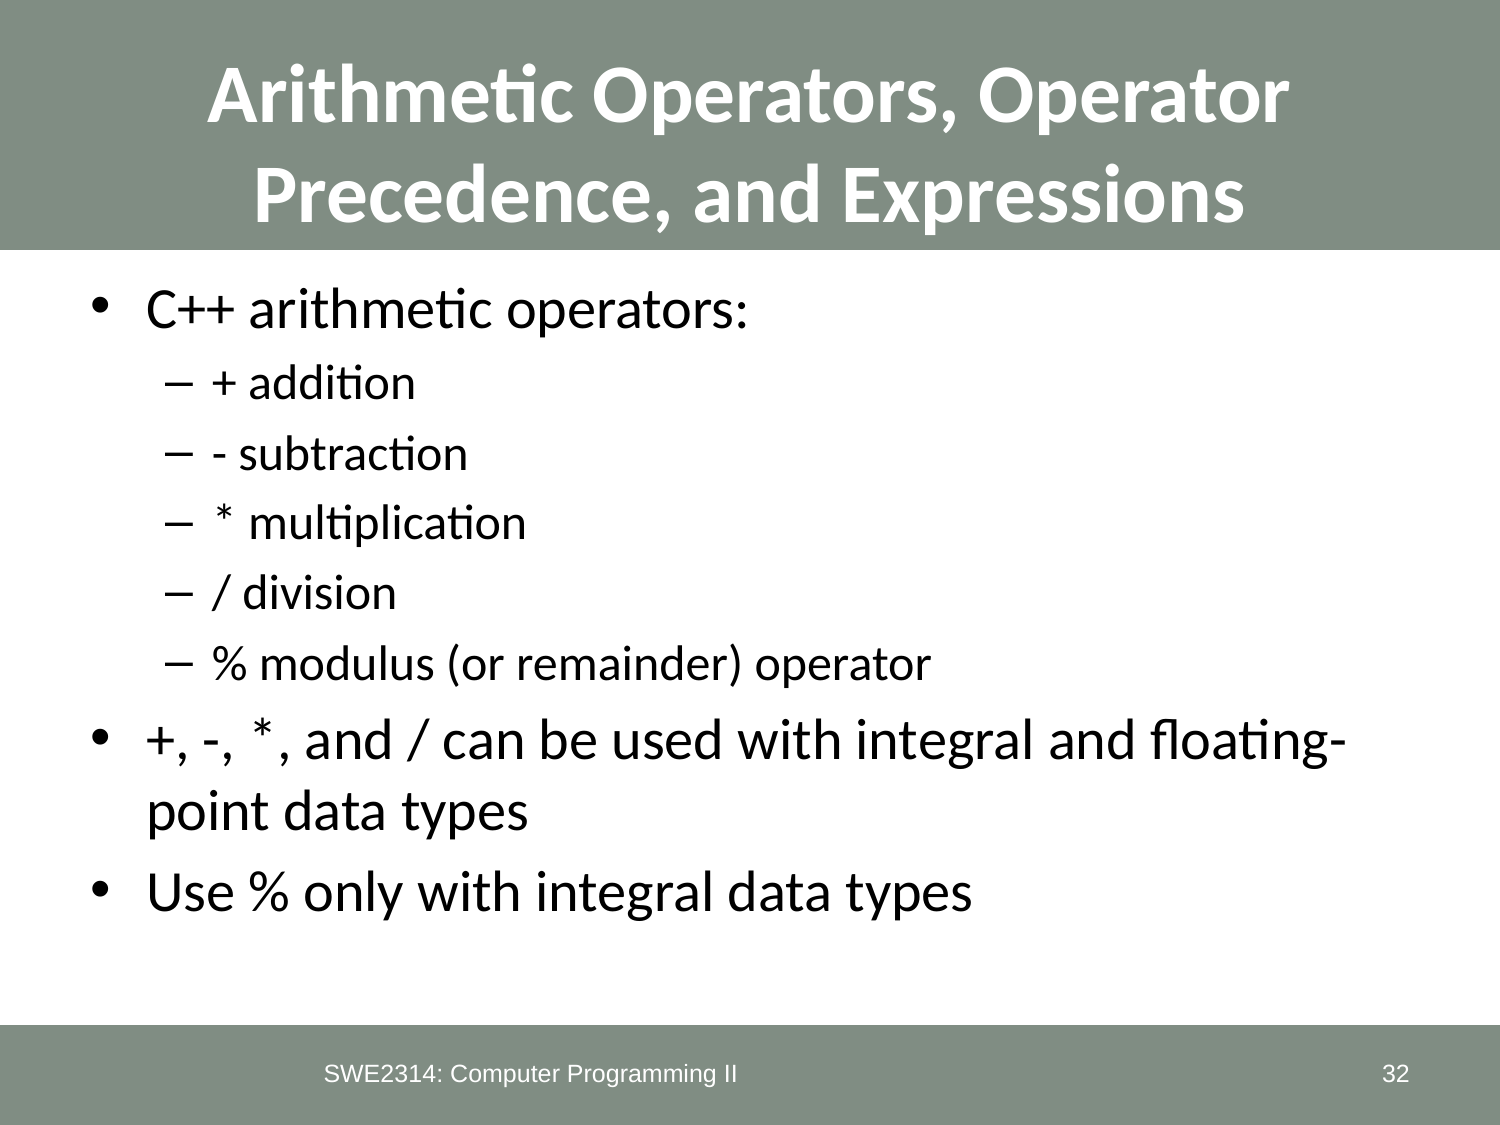

# Arithmetic Operators, Operator Precedence, and Expressions
C++ arithmetic operators:
+ addition
- subtraction
* multiplication
/ division
% modulus (or remainder) operator
+, -, *, and / can be used with integral and floating-point data types
Use % only with integral data types
SWE2314: Computer Programming II
32